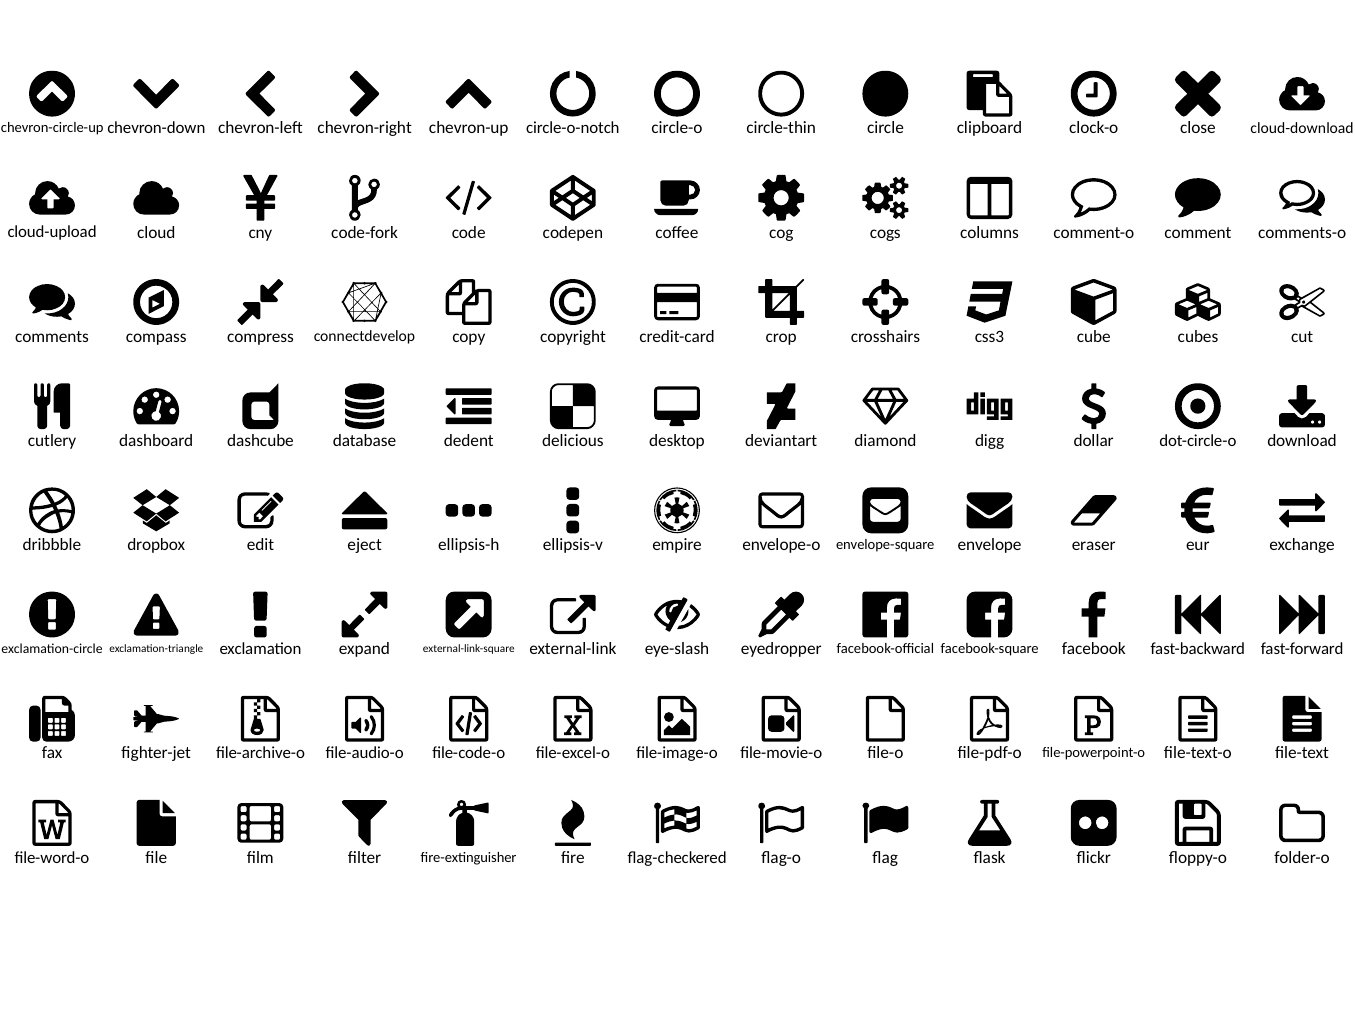

chevron-circle-up
chevron-down
chevron-left
chevron-right
chevron-up
circle-o-notch
circle-o
circle-thin
circle
clipboard
clock-o
close
cloud-download

cloud-upload
cloud
cny
code-fork
code
codepen
coffee
cog
cogs
columns
comment-o
comment
comments-o

comments
compass
compress
connectdevelop
copy
copyright
credit-card
crop
crosshairs
css3
cube
cubes
cut

cutlery
dashboard
dashcube
database
dedent
delicious
desktop
deviantart
diamond
digg
dollar
dot-circle-o
download

dribbble
dropbox
edit
eject
ellipsis-h
ellipsis-v
empire
envelope-o
envelope-square
envelope
eraser
eur
exchange

exclamation-circle
exclamation-triangle
exclamation
expand
external-link-square
external-link
eye-slash
eyedropper
facebook-official
facebook-square
facebook
fast-backward
fast-forward

fax
fighter-jet
file-archive-o
file-audio-o
file-code-o
file-excel-o
file-image-o
file-movie-o
file-o
file-pdf-o
file-powerpoint-o
file-text-o
file-text

file-word-o
file
film
filter
fire-extinguisher
fire
flag-checkered
flag-o
flag
flask
flickr
floppy-o
folder-o